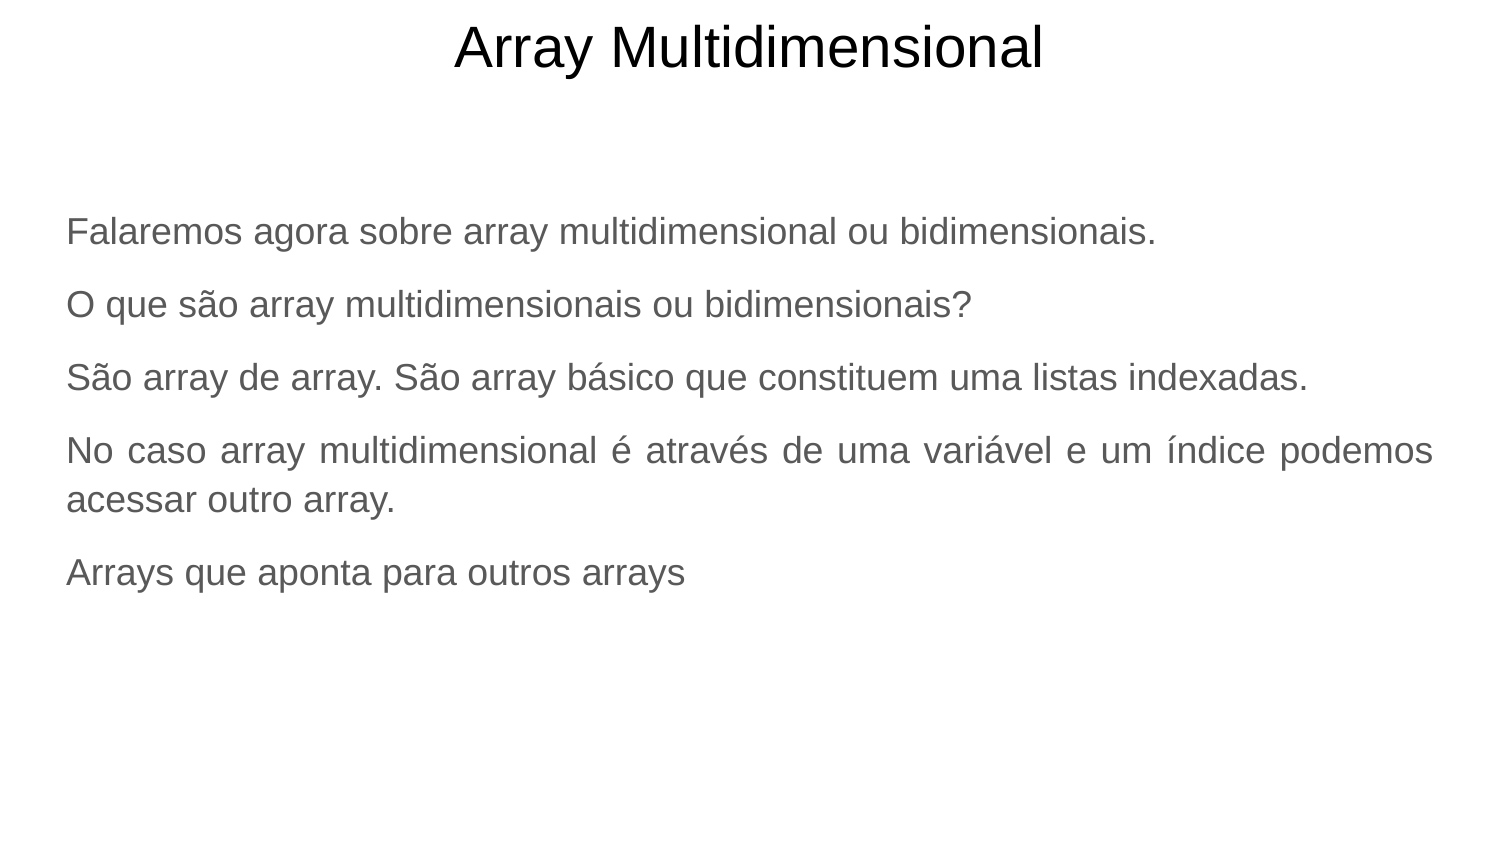

# Array Multidimensional
Falaremos agora sobre array multidimensional ou bidimensionais.
O que são array multidimensionais ou bidimensionais?
São array de array. São array básico que constituem uma listas indexadas.
No caso array multidimensional é através de uma variável e um índice podemos acessar outro array.
Arrays que aponta para outros arrays